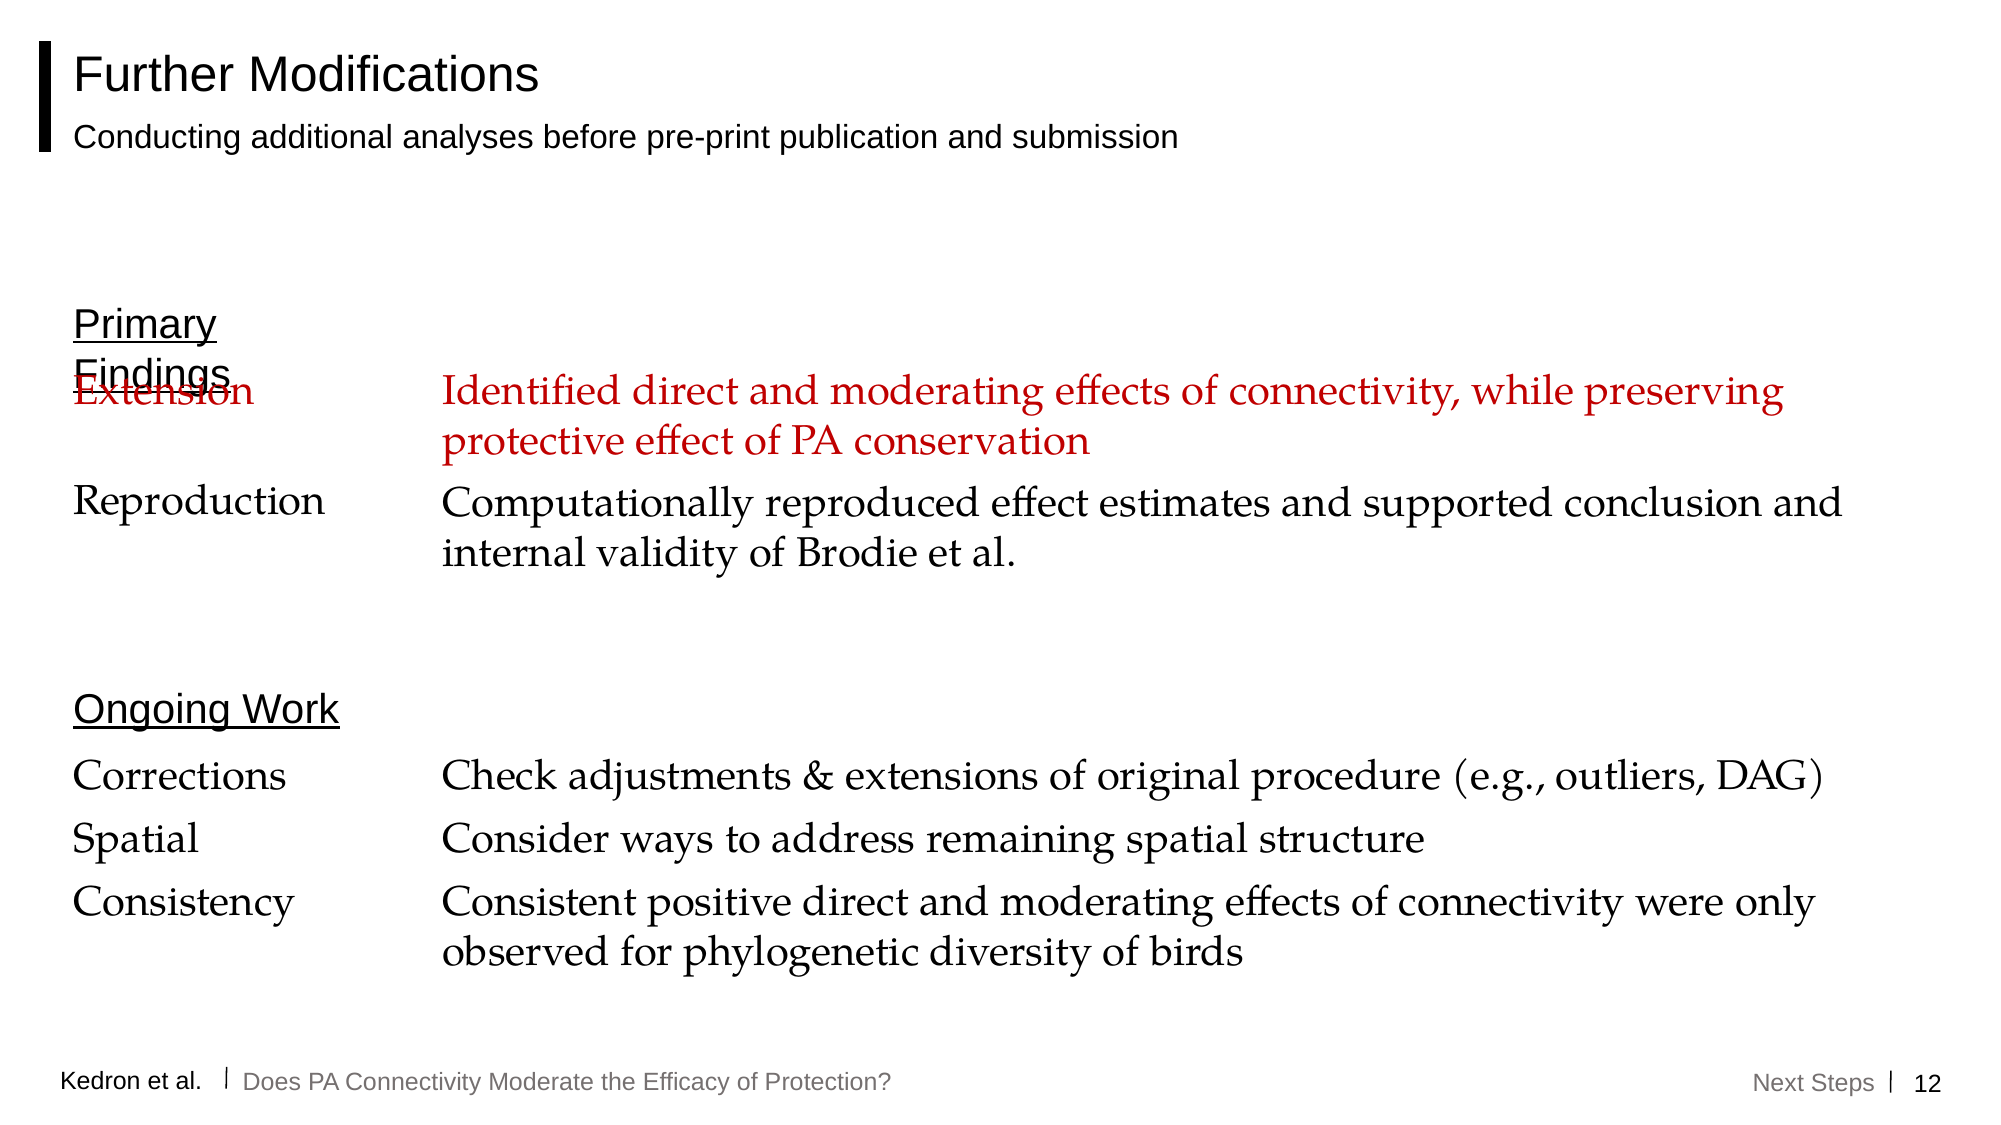

Further Modifications
Conducting additional analyses before pre-print publication and submission
Primary Findings
Extension

Reproduction
Identified direct and moderating effects of connectivity, while preserving protective effect of PA conservation
Computationally reproduced effect estimates and supported conclusion and internal validity of Brodie et al.
Ongoing Work
Corrections
Spatial
Consistency
Check adjustments & extensions of original procedure (e.g., outliers, DAG)
Consider ways to address remaining spatial structure
Consistent positive direct and moderating effects of connectivity were only observed for phylogenetic diversity of birds

Kedron et al.
Does PA Connectivity Moderate the Efficacy of Protection?
Next Steps
12